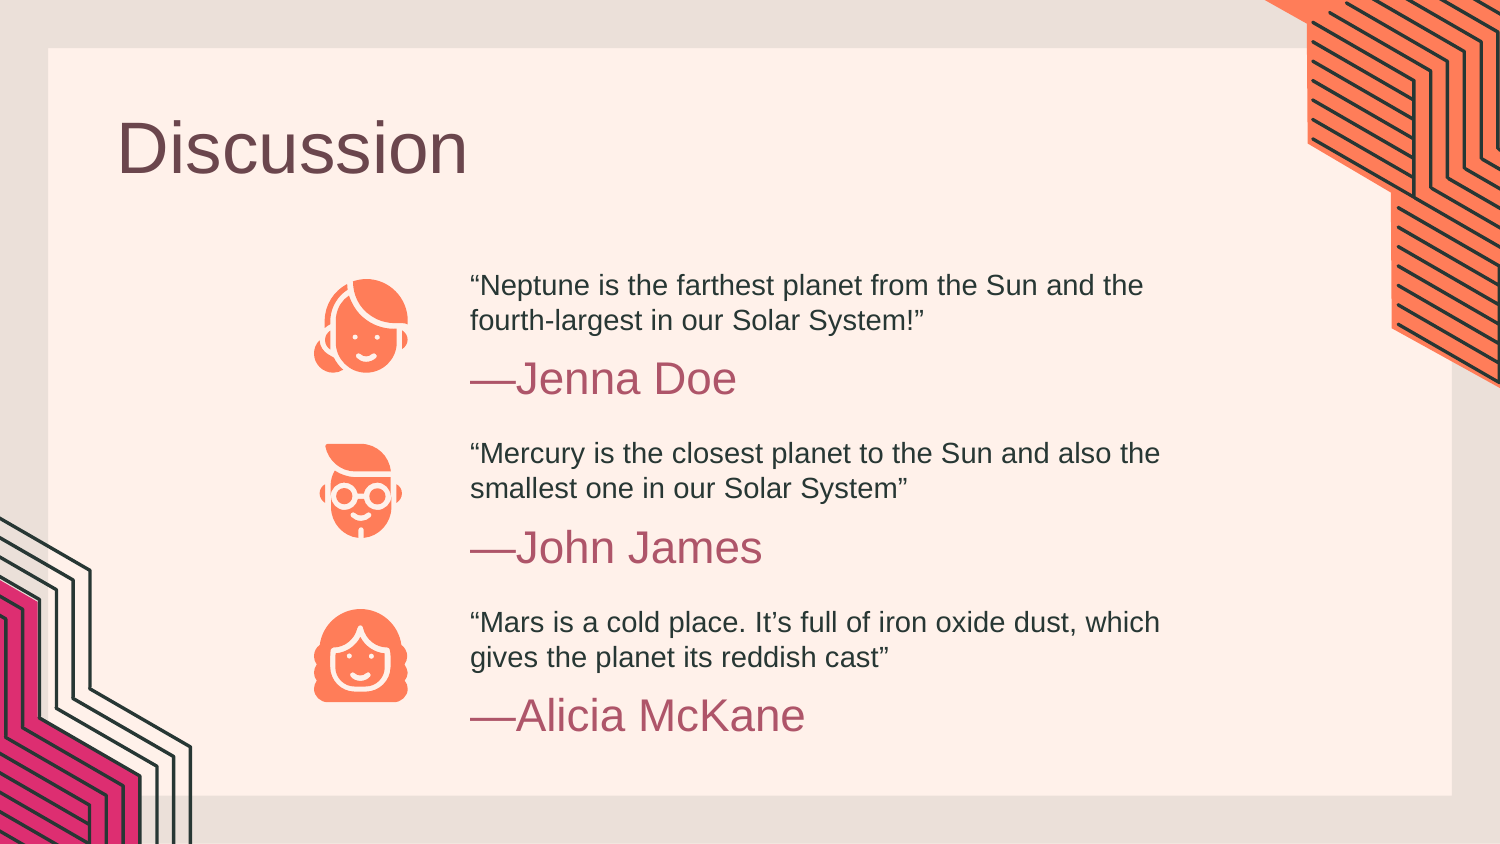

# Discussion
“Neptune is the farthest planet from the Sun and the fourth-largest in our Solar System!”

—Jenna Doe
“Mercury is the closest planet to the Sun and also the smallest one in our Solar System”

—John James
“Mars is a cold place. It’s full of iron oxide dust, which gives the planet its reddish cast”

—Alicia McKane